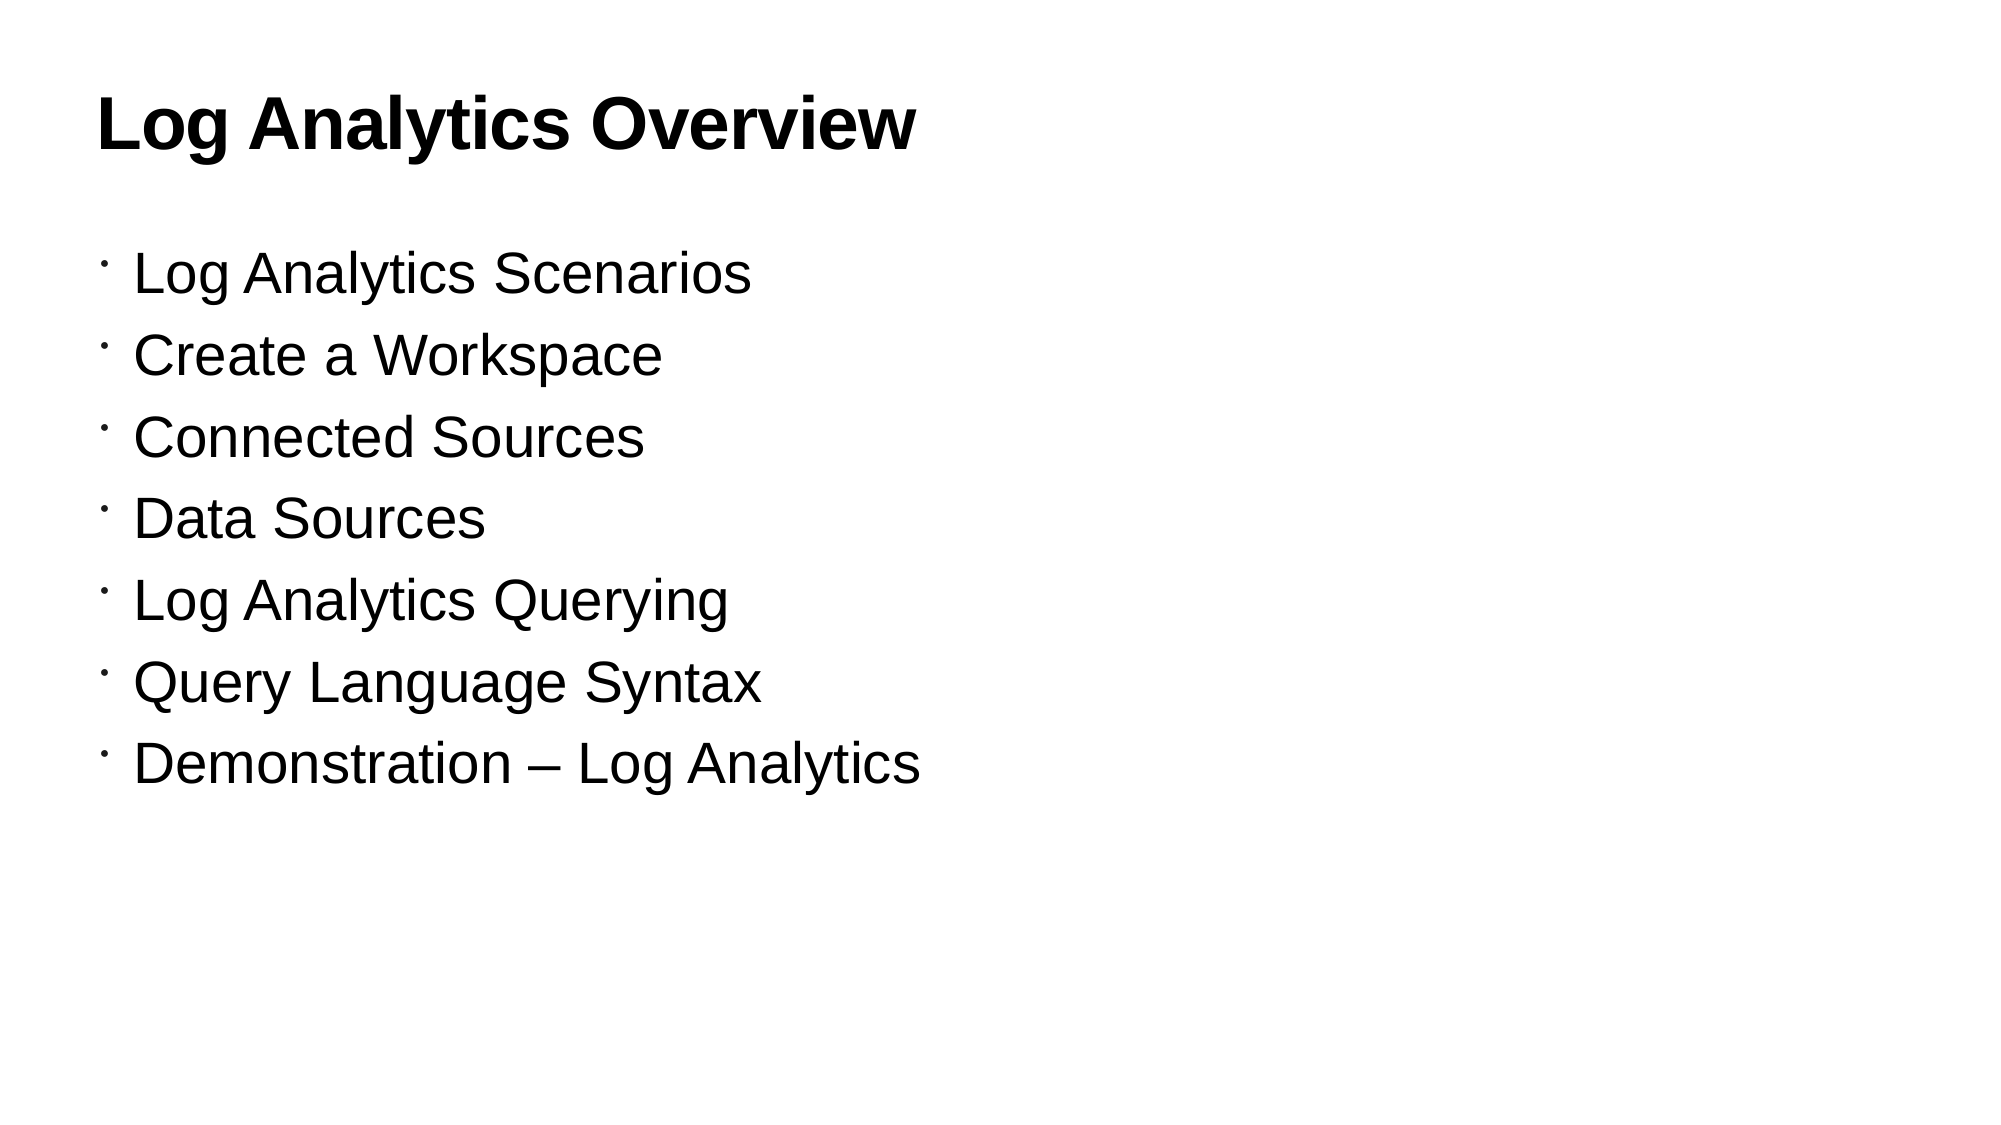

# Log Analytics Overview
Log Analytics Scenarios
Create a Workspace
Connected Sources
Data Sources
Log Analytics Querying
Query Language Syntax
Demonstration – Log Analytics